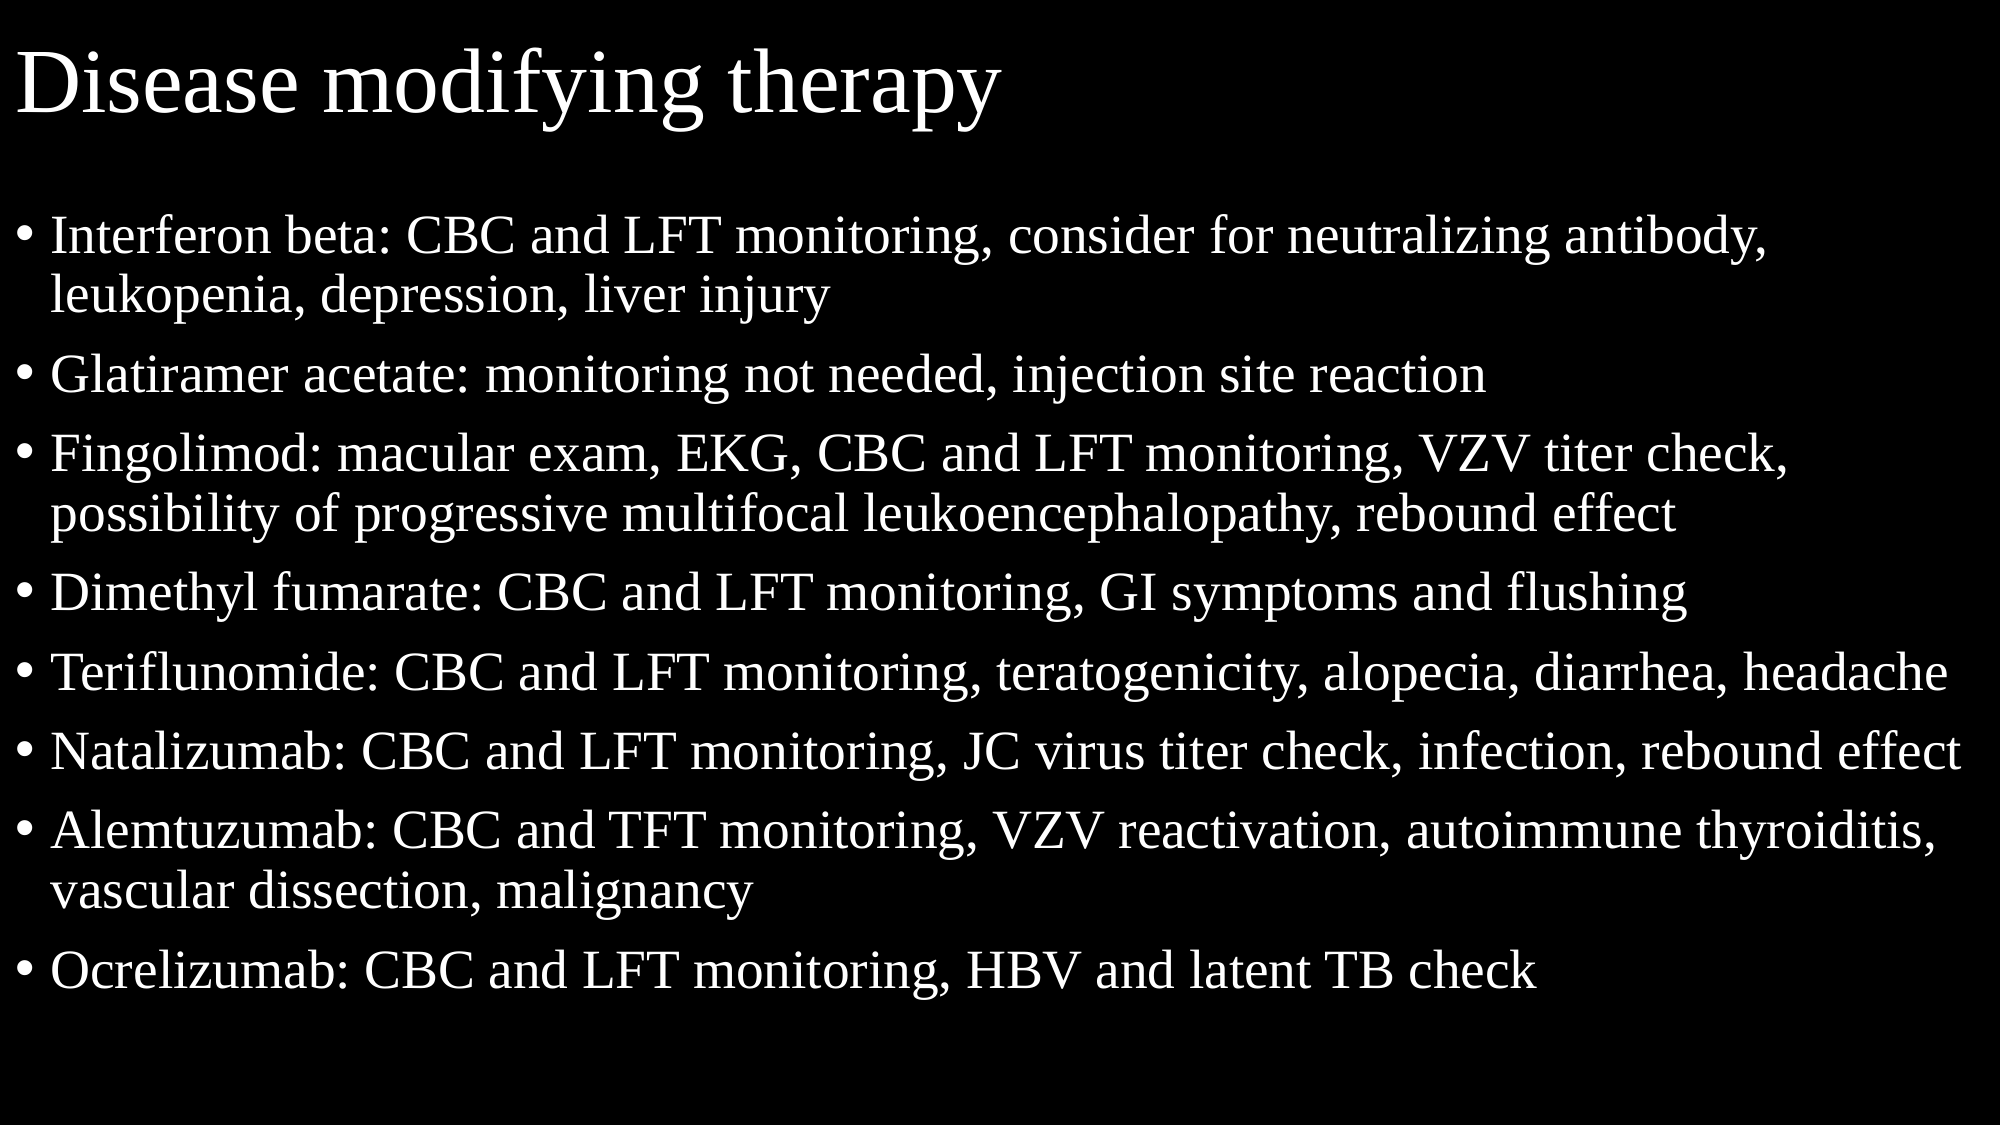

# Disease modifying therapy
Interferon beta: CBC and LFT monitoring, consider for neutralizing antibody, leukopenia, depression, liver injury
Glatiramer acetate: monitoring not needed, injection site reaction
Fingolimod: macular exam, EKG, CBC and LFT monitoring, VZV titer check, possibility of progressive multifocal leukoencephalopathy, rebound effect
Dimethyl fumarate: CBC and LFT monitoring, GI symptoms and flushing
Teriflunomide: CBC and LFT monitoring, teratogenicity, alopecia, diarrhea, headache
Natalizumab: CBC and LFT monitoring, JC virus titer check, infection, rebound effect
Alemtuzumab: CBC and TFT monitoring, VZV reactivation, autoimmune thyroiditis, vascular dissection, malignancy
Ocrelizumab: CBC and LFT monitoring, HBV and latent TB check